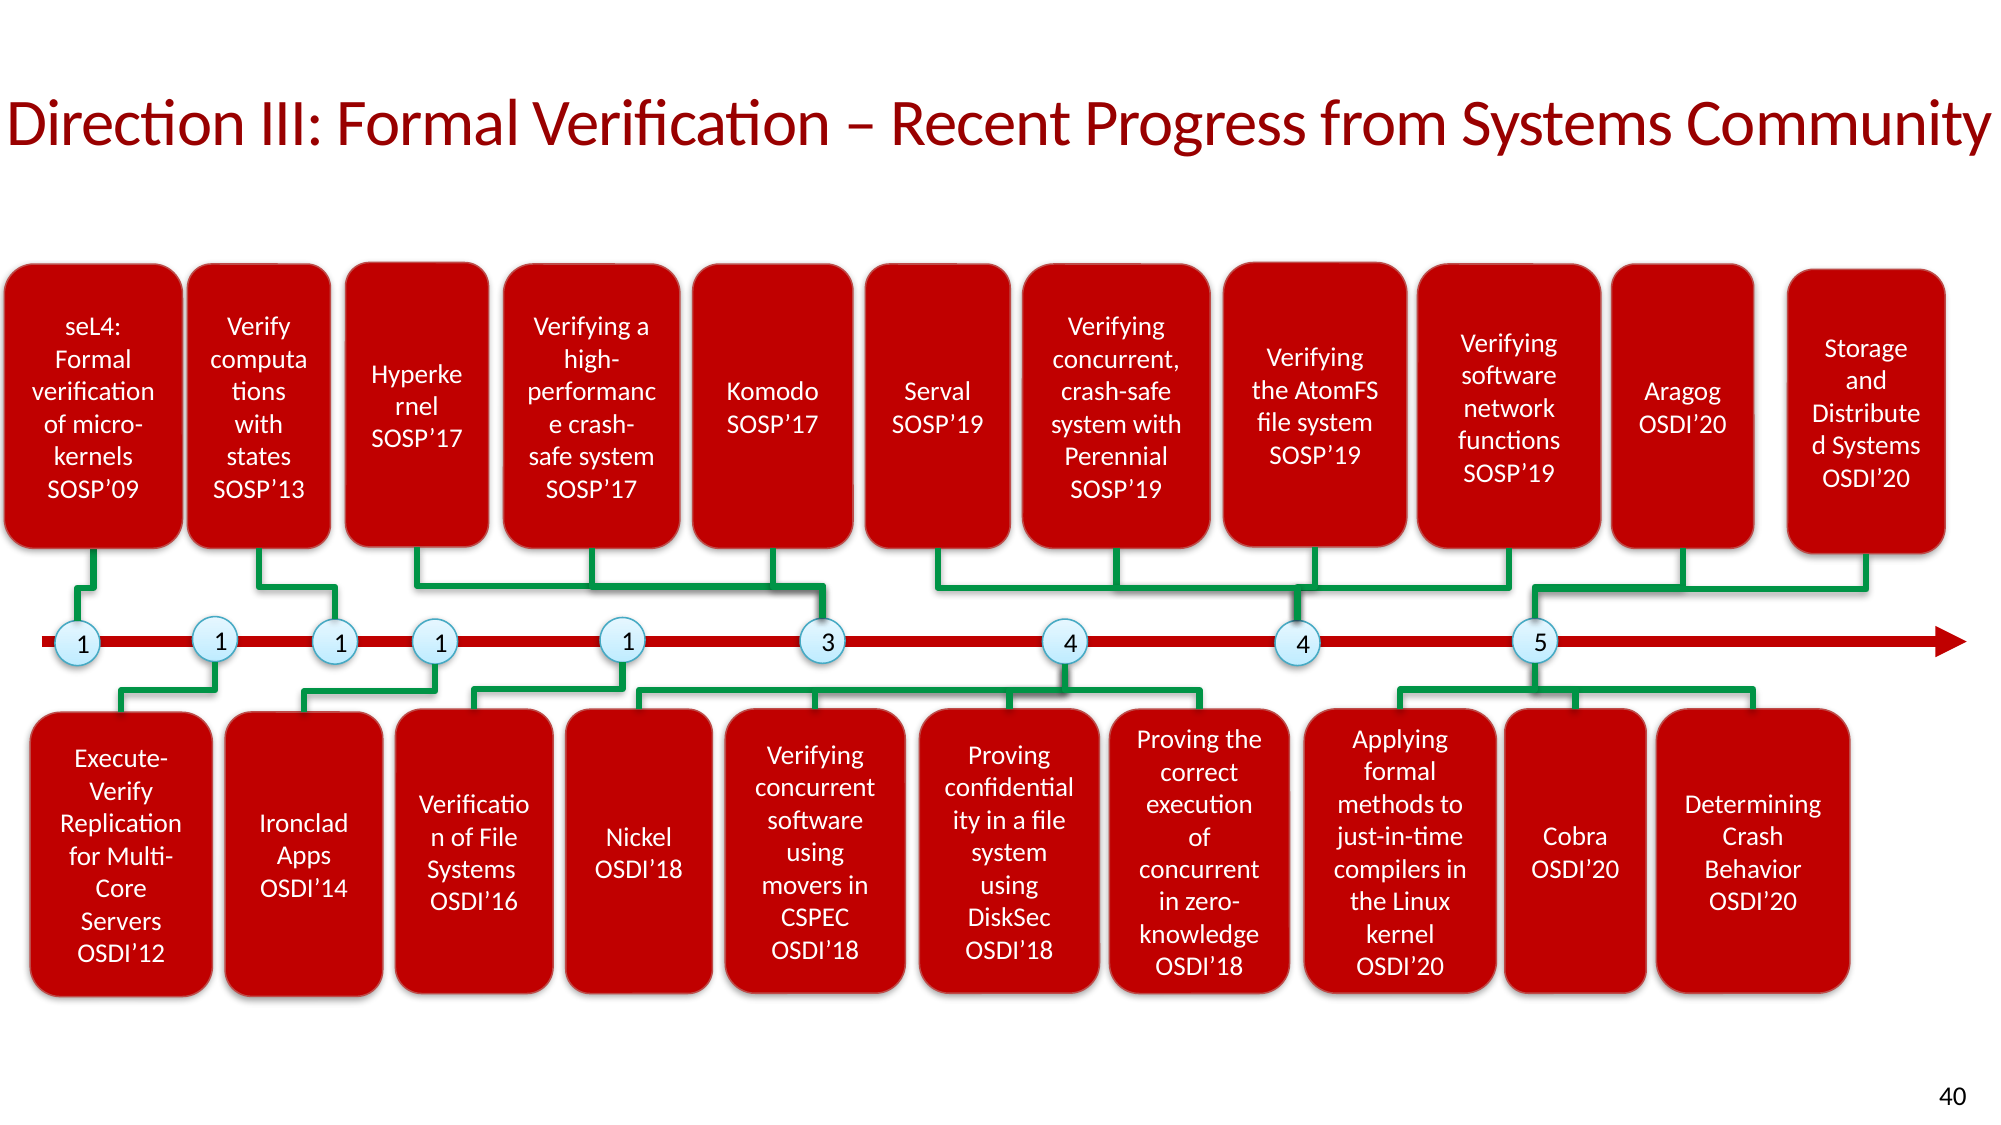

# Direction III: Formal Verification – Recent Progress from Systems Community
Verifying the AtomFS file system
SOSP’19
Hyperkernel
SOSP’17
Aragog OSDI’20
Komodo
SOSP’17
seL4: Formal verification of micro-kernels
SOSP’09
Verify computations with states
SOSP’13
Verifying a high-performance crash-safe system
SOSP’17
Serval
SOSP’19
Verifying concurrent, crash-safe system with Perennial
SOSP’19
Verifying software network functions
SOSP’19
Storage and Distributed Systems
OSDI’20
1
1
3
5
1
1
4
4
1
Determining Crash Behavior
OSDI’20
Cobra
OSDI’20
Applying formal methods to just-in-time compilers in the Linux kernel
OSDI’20
Proving confidentiality in a file system using DiskSec
OSDI’18
Verifying concurrent software using movers in CSPEC
OSDI’18
Verification of File Systems
OSDI’16
Nickel
OSDI’18
Proving the correct execution of concurrent in zero-knowledge
OSDI’18
Ironclad Apps
OSDI’14
Execute-Verify Replication for Multi-Core Servers
OSDI’12
40